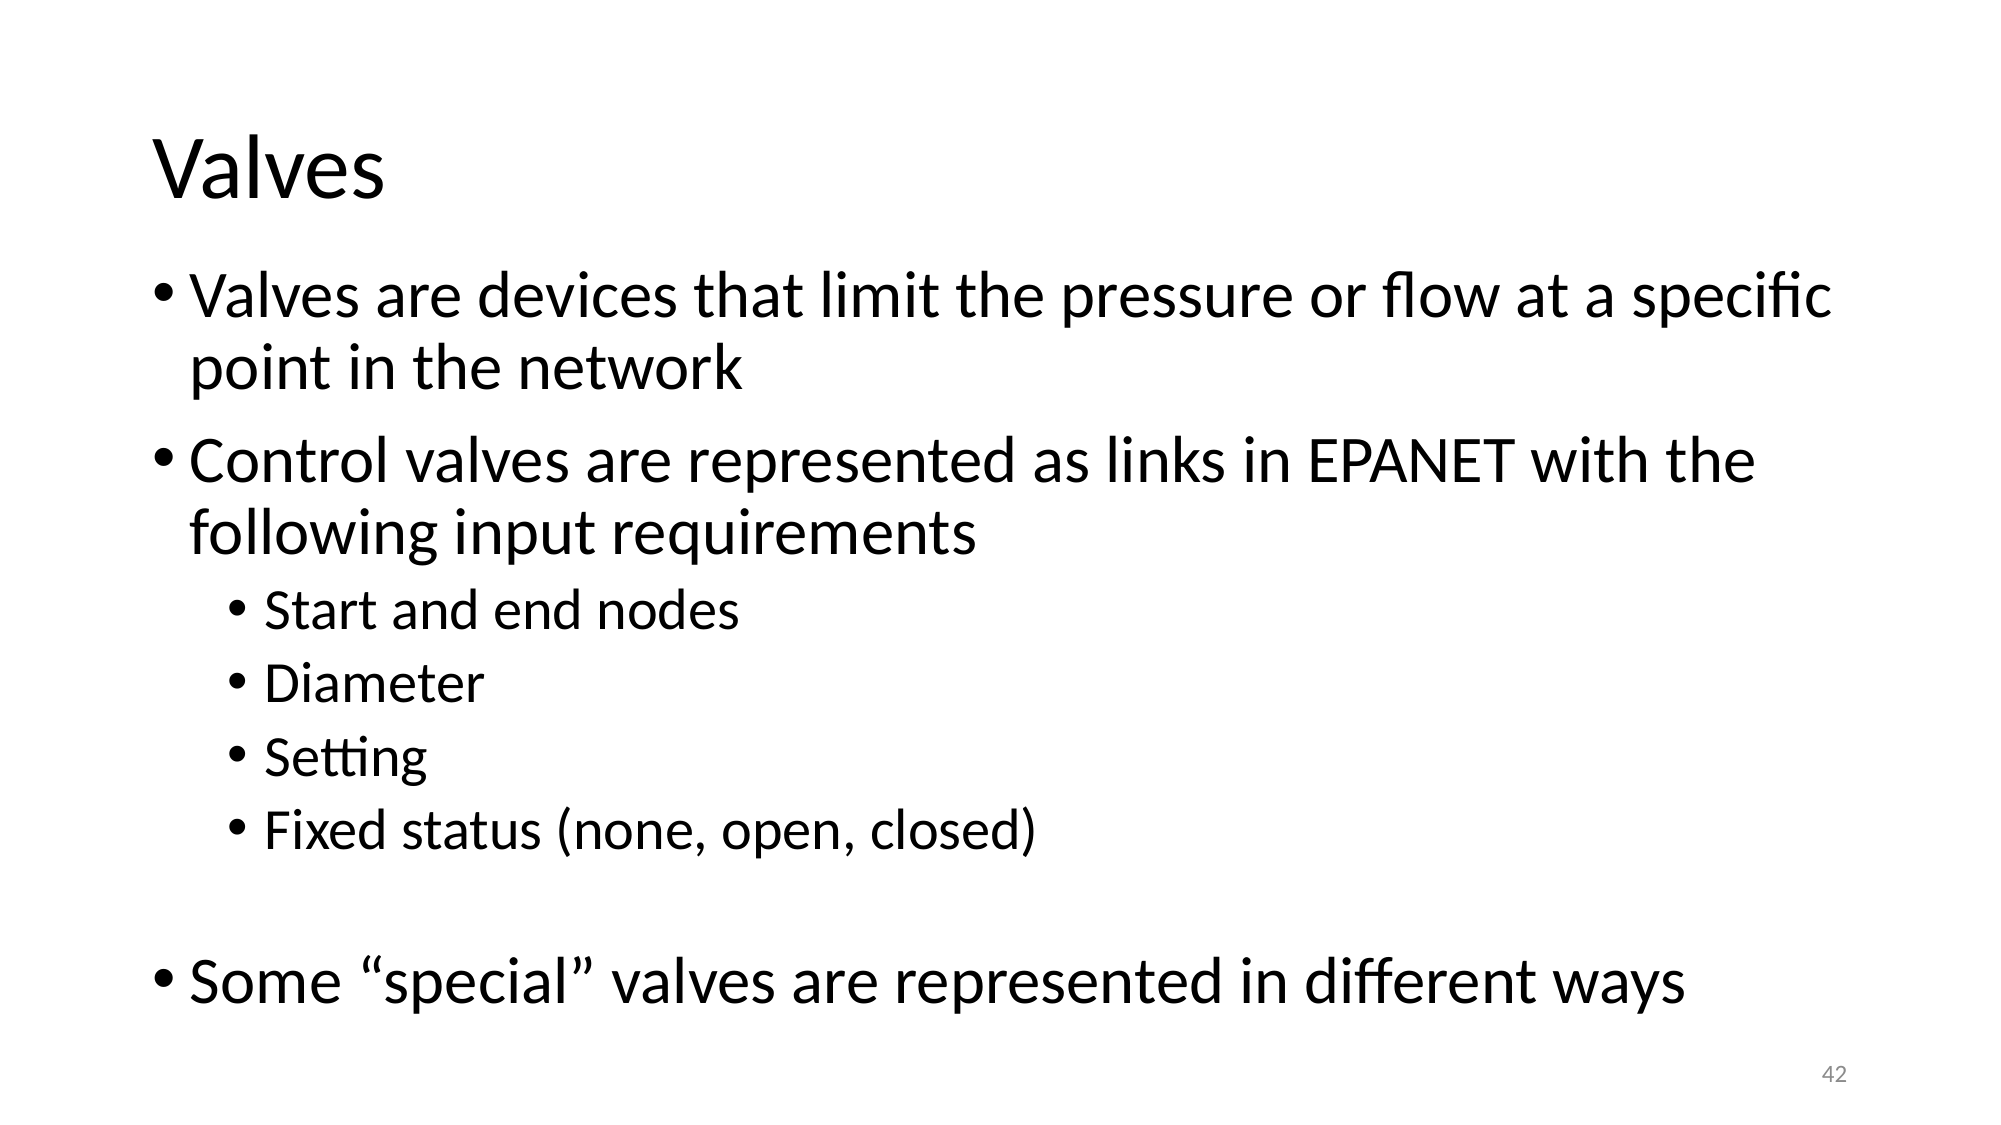

# Valves
Valves are devices that limit the pressure or flow at a specific point in the network
Control valves are represented as links in EPANET with the following input requirements
Start and end nodes
Diameter
Setting
Fixed status (none, open, closed)
Some “special” valves are represented in different ways
42